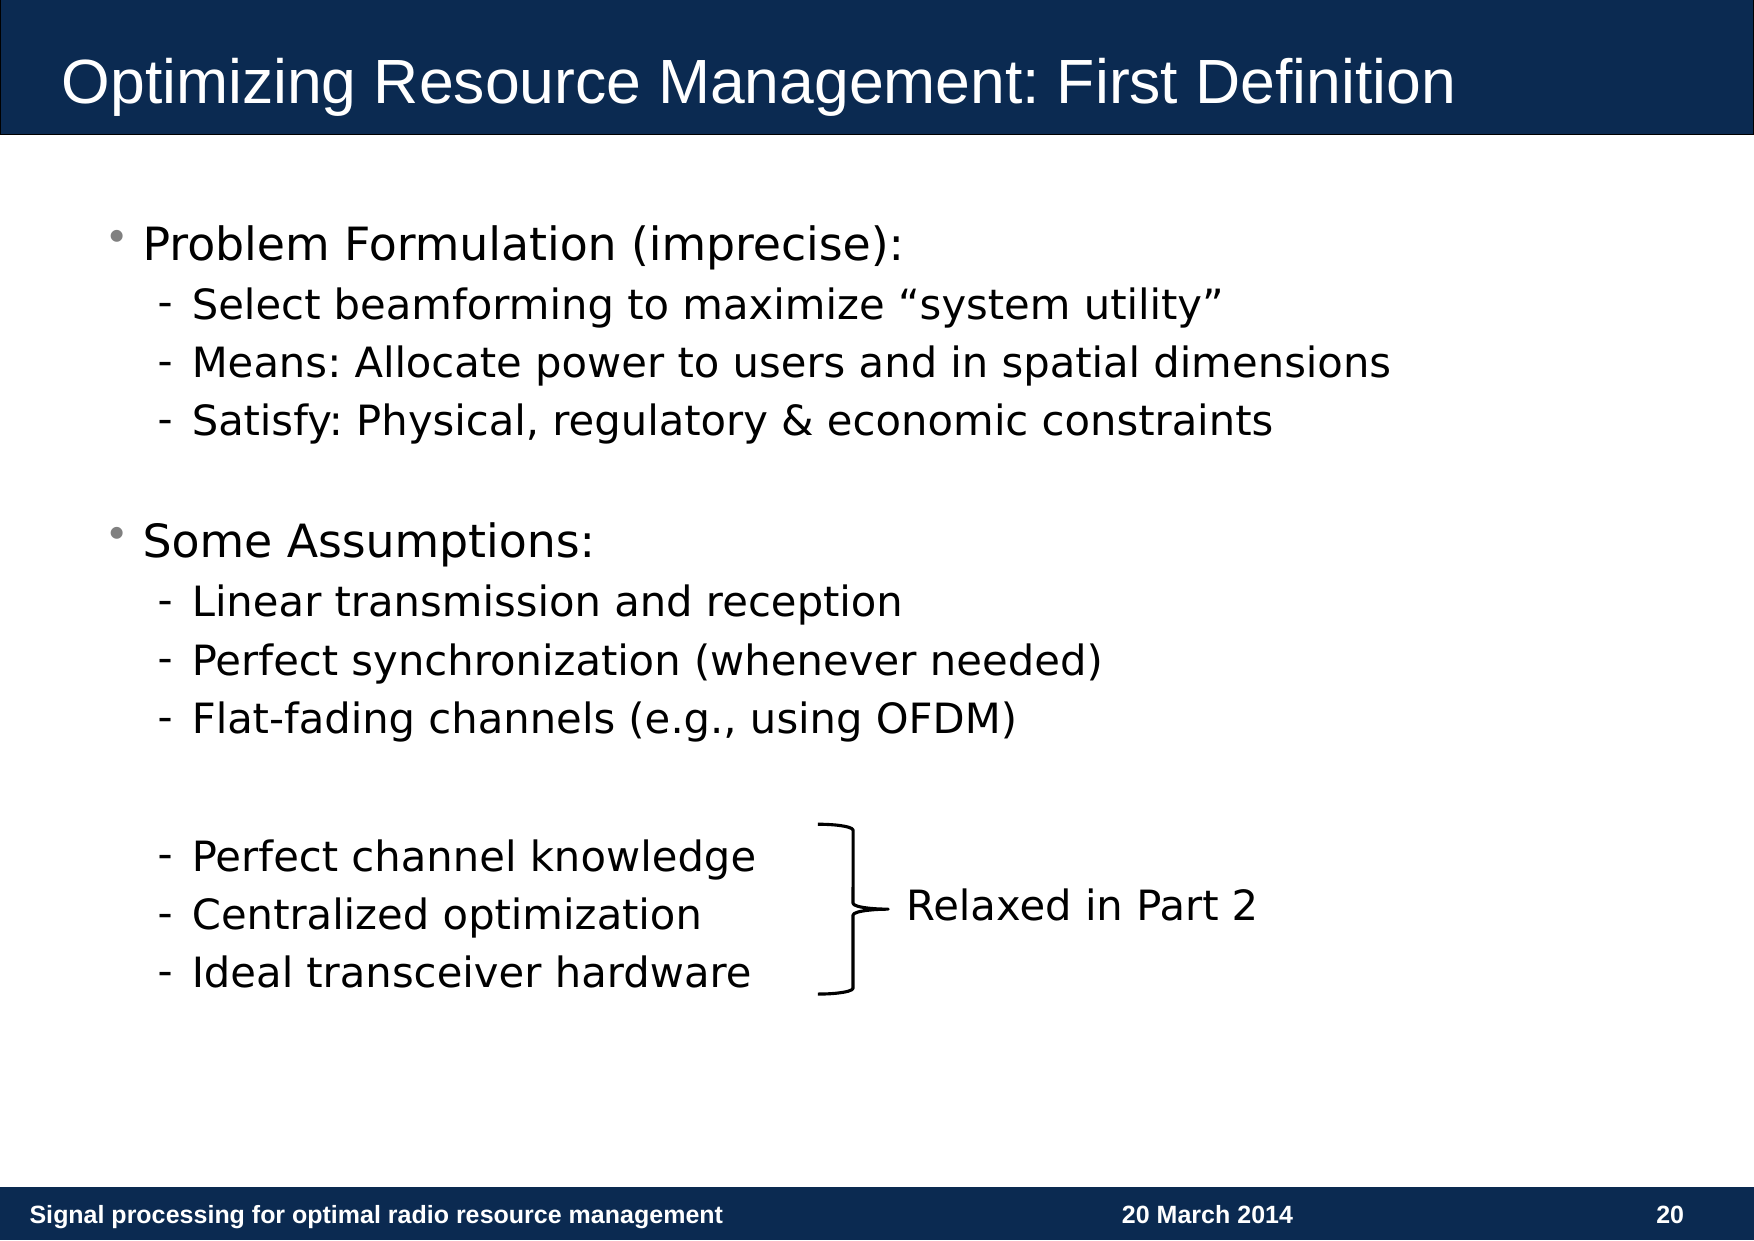

# Optimizing Resource Management: First Definition
Problem Formulation (imprecise):
Select beamforming to maximize “system utility”
Means: Allocate power to users and in spatial dimensions
Satisfy: Physical, regulatory & economic constraints

Some Assumptions:
Linear transmission and reception
Perfect synchronization (whenever needed)
Flat-fading channels (e.g., using OFDM)

Perfect channel knowledge
Centralized optimization
Ideal transceiver hardware

Relaxed in Part 2
Signal processing for optimal radio resource management
20 March 2014
20